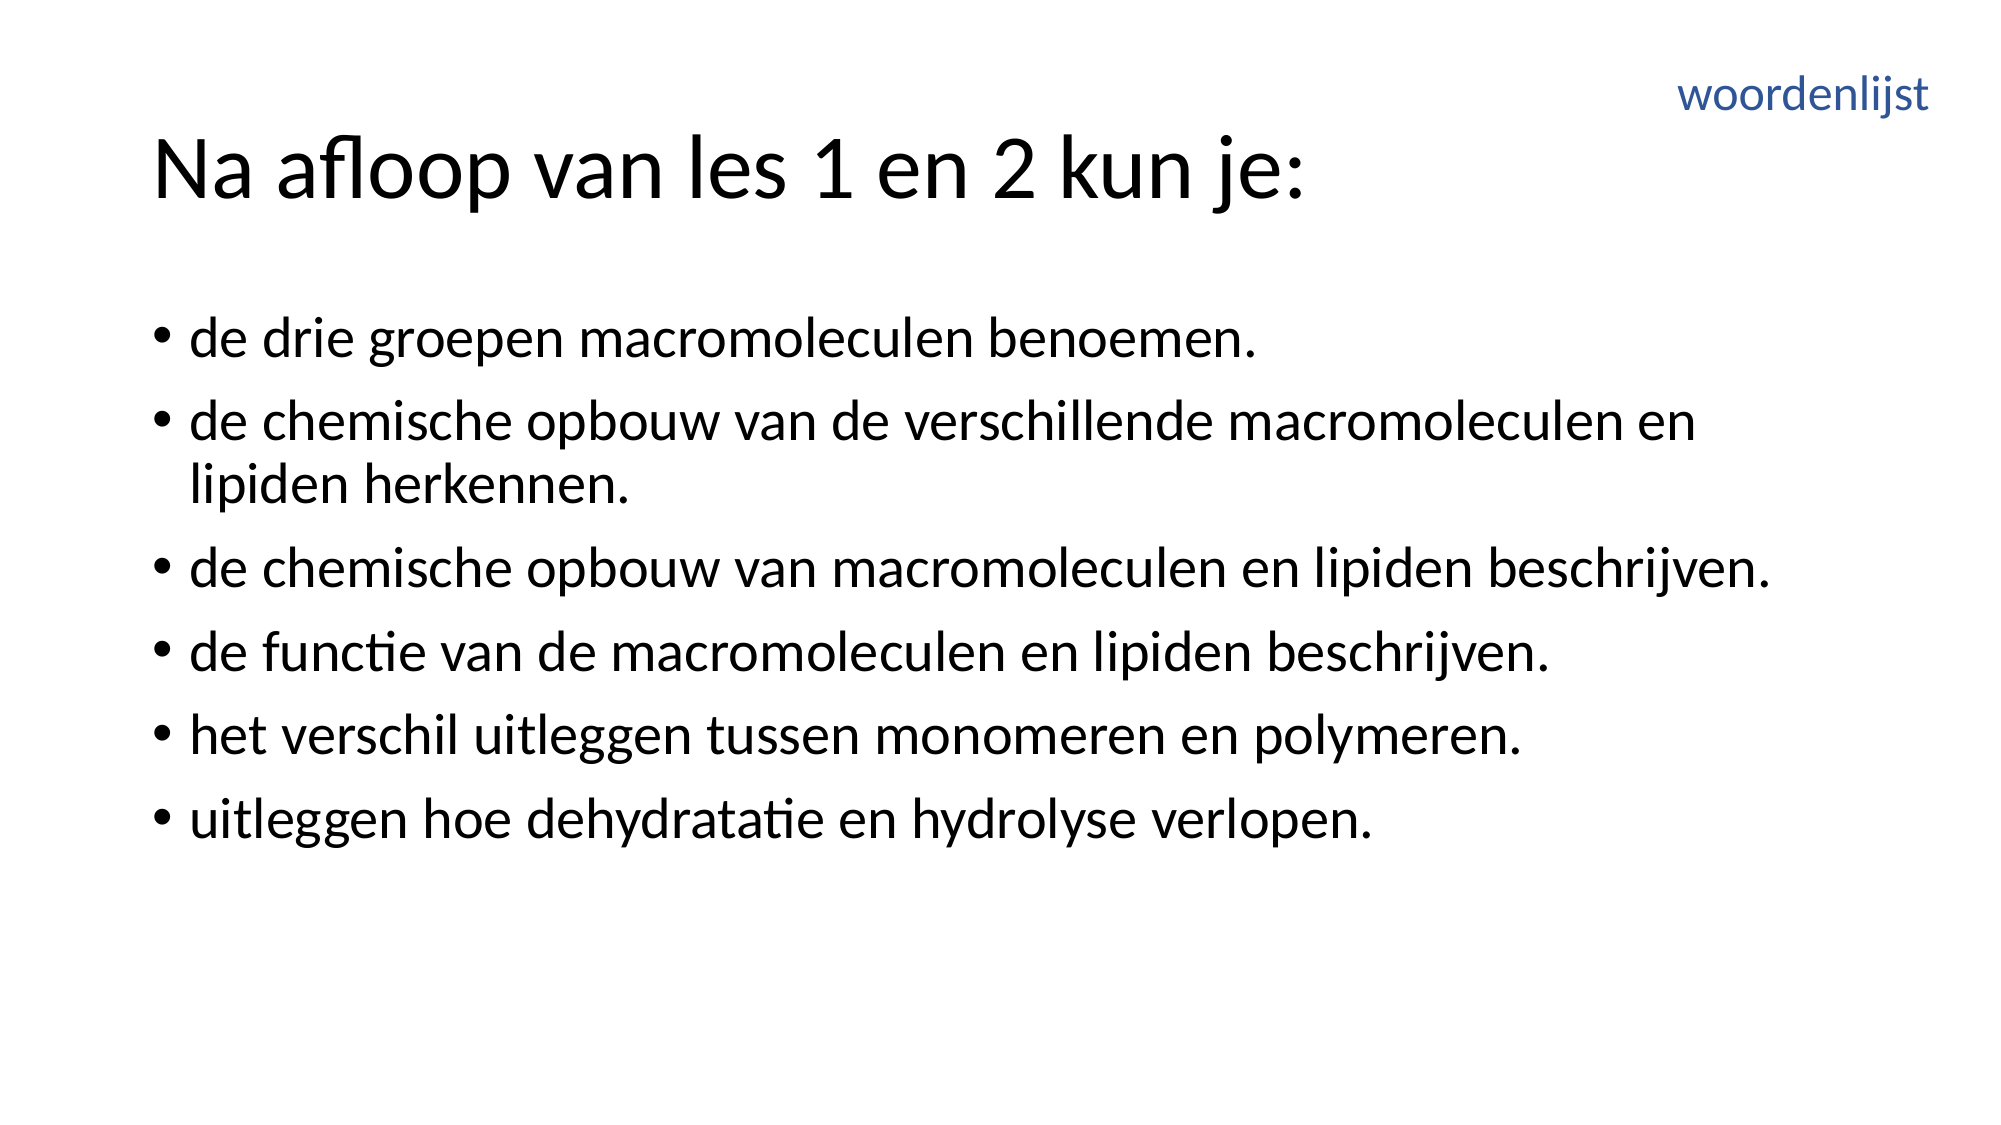

woordenlijst
Na afloop van les 1 en 2 kun je:
de drie groepen macromoleculen benoemen.
de chemische opbouw van de verschillende macromoleculen en lipiden herkennen.
de chemische opbouw van macromoleculen en lipiden beschrijven.
de functie van de macromoleculen en lipiden beschrijven.
het verschil uitleggen tussen monomeren en polymeren.
uitleggen hoe dehydratatie en hydrolyse verlopen.